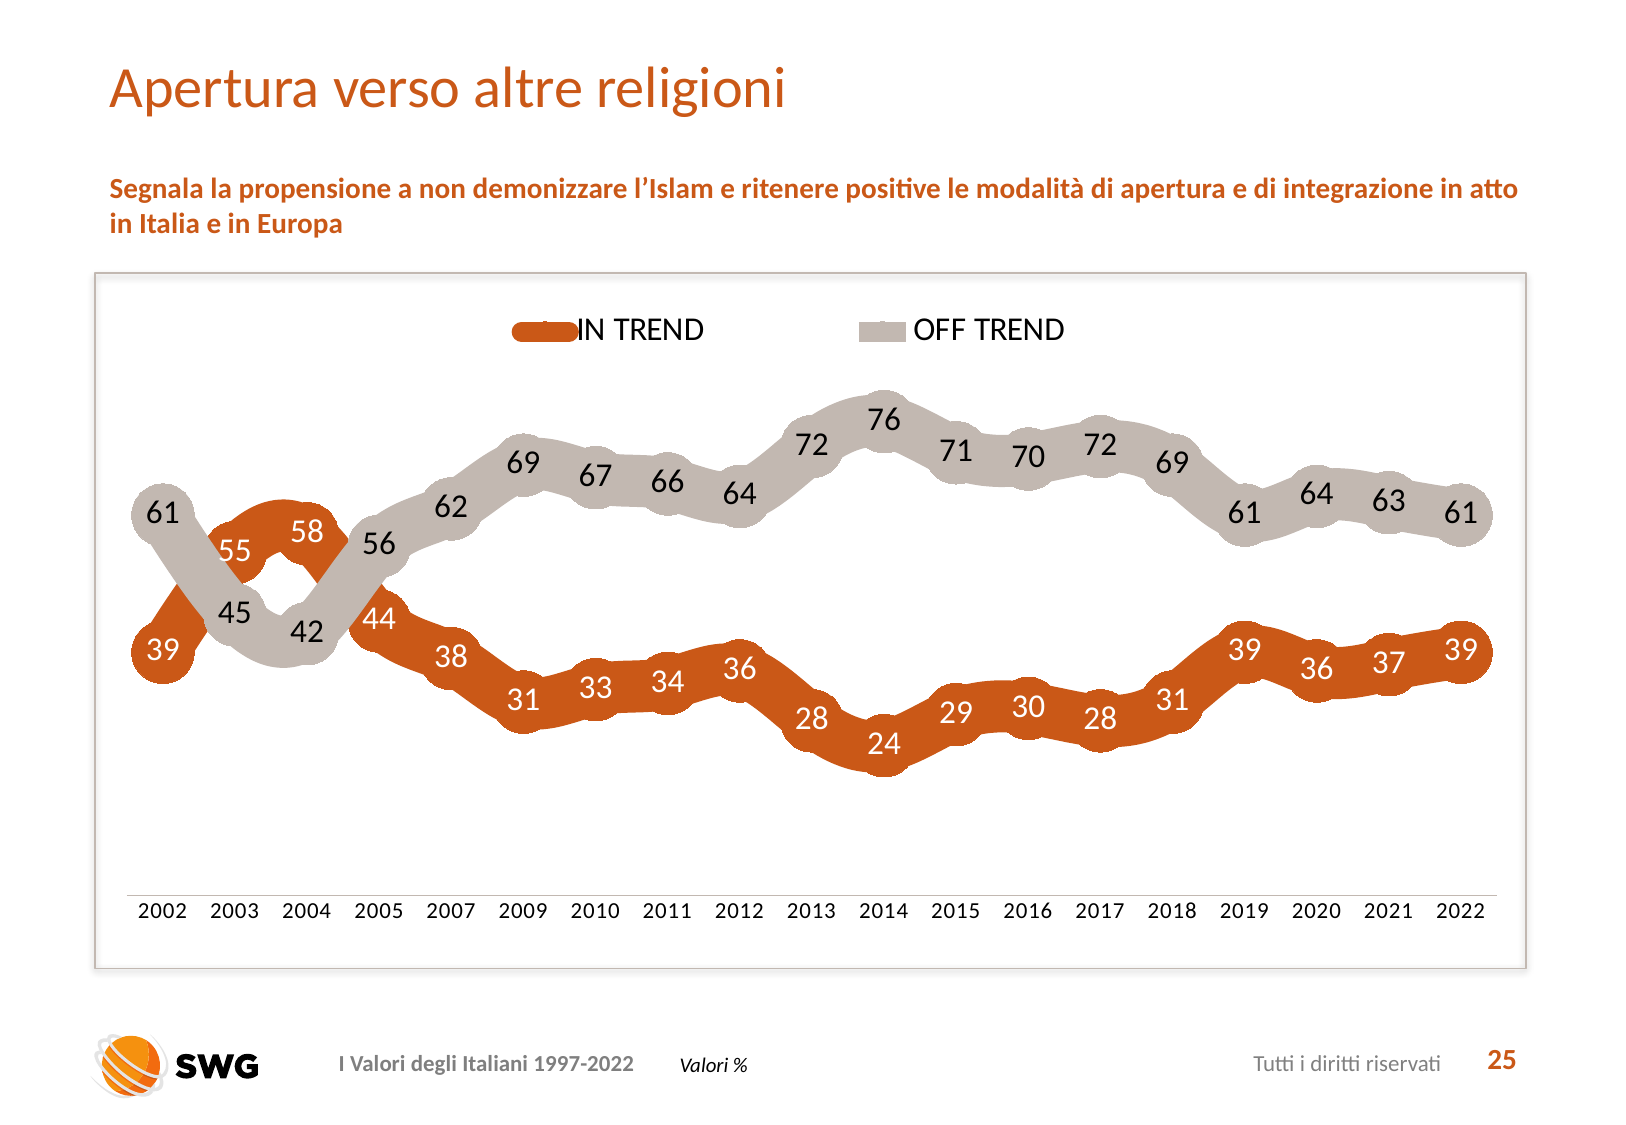

# Apertura verso altre religioni
Segnala la propensione a non demonizzare l’Islam e ritenere positive le modalità di apertura e di integrazione in atto in Italia e in Europa

### Chart

| Category | IN TREND | OFF TREND |
|---|---|---|
| 2002 | 39.0 | 61.0 |
| 2003 | 55.0 | 45.0 |
| 2004 | 58.0 | 42.0 |
| 2005 | 44.0 | 56.0 |
| 2007 | 38.0 | 62.0 |
| 2009 | 31.0 | 69.0 |
| 2010 | 33.0 | 67.0 |
| 2011 | 34.0 | 66.0 |
| 2012 | 36.0 | 64.0 |
| 2013 | 28.0 | 72.0 |
| 2014 | 24.0 | 76.0 |
| 2015 | 29.0 | 71.0 |
| 2016 | 30.0 | 70.0 |
| 2017 | 28.0 | 72.0 |
| 2018 | 31.0 | 69.0 |
| 2019 | 39.0 | 61.0 |
| 2020 | 36.0 | 64.0 |
| 2021 | 37.0 | 63.0 |
| 2022 | 39.0 | 61.0 |

25
Valori %